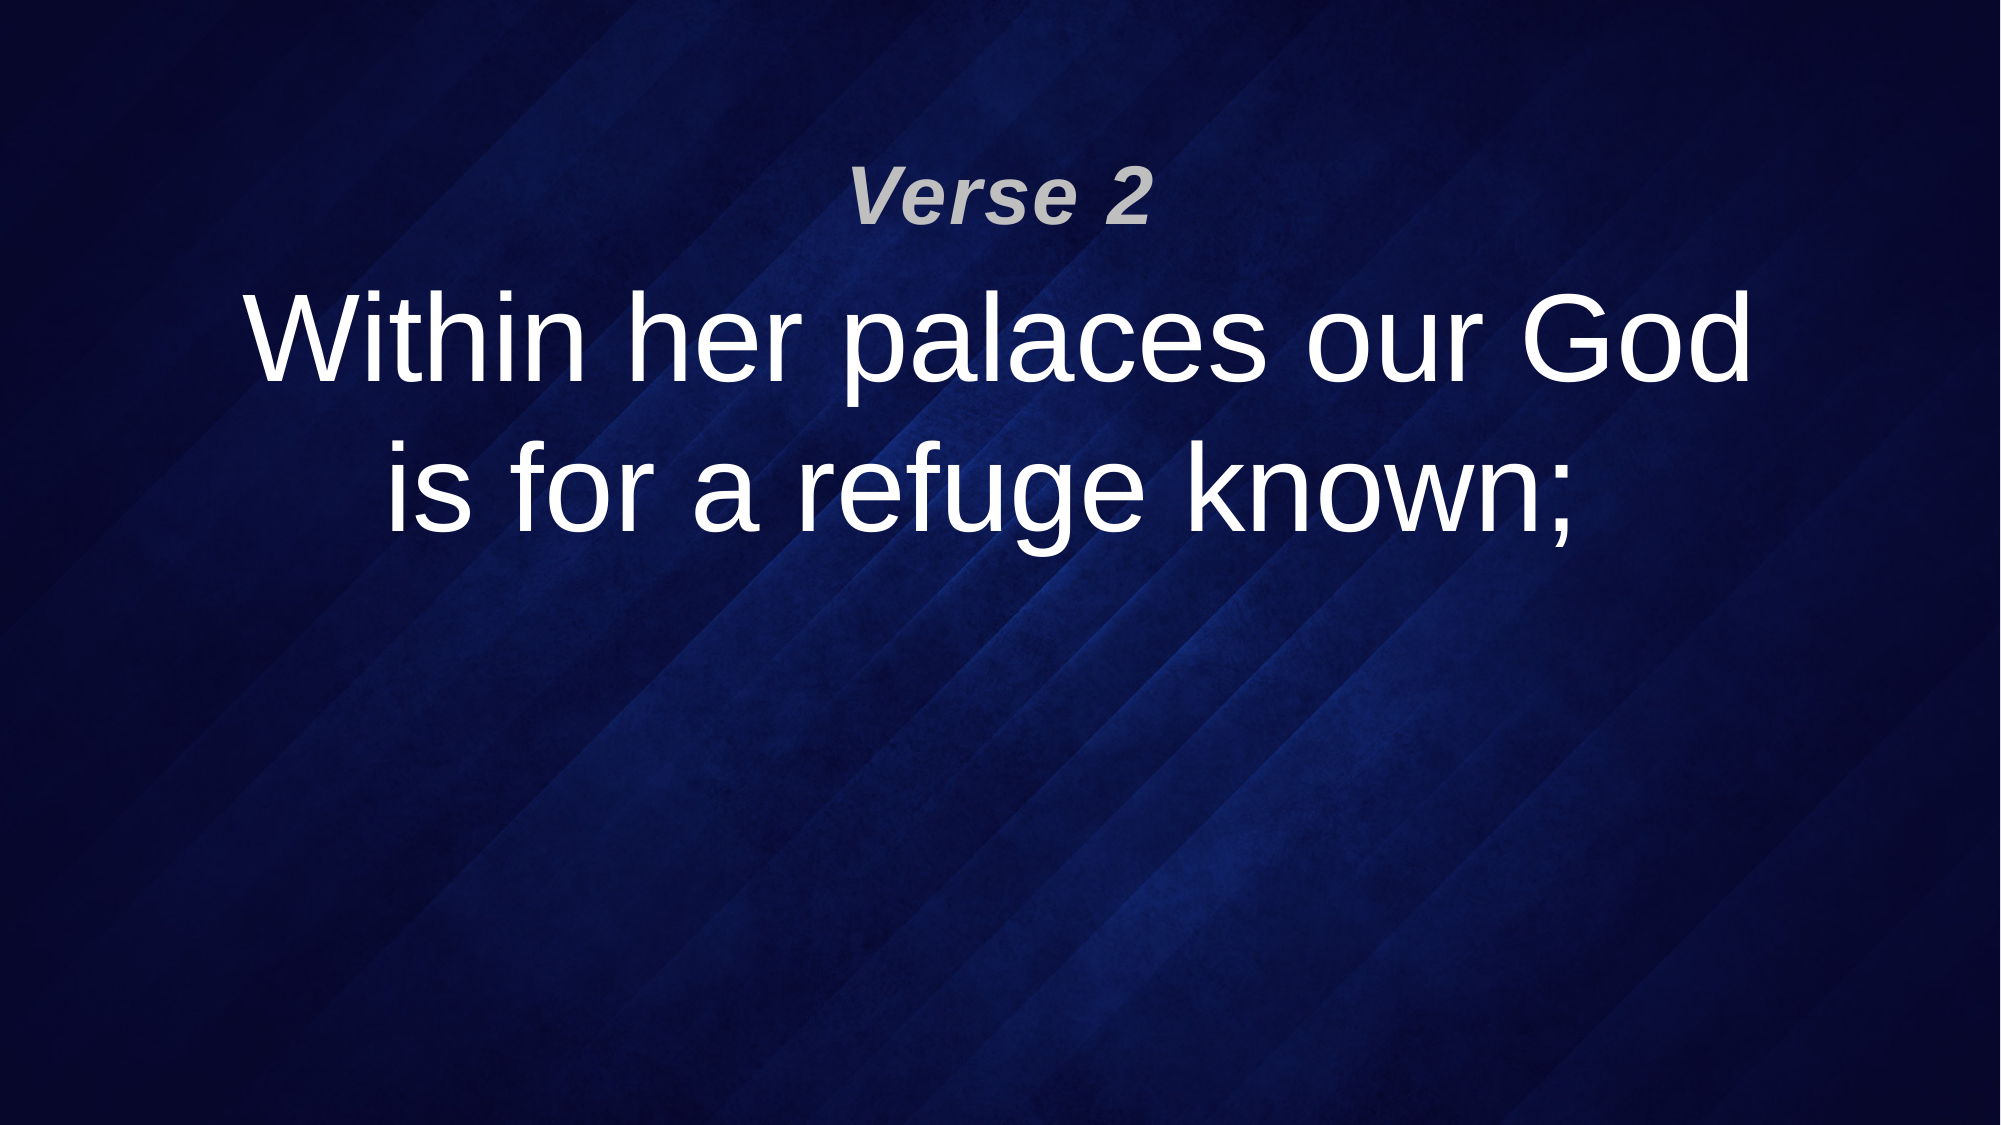

Verse 2
# Within her palaces our God is for a refuge known;